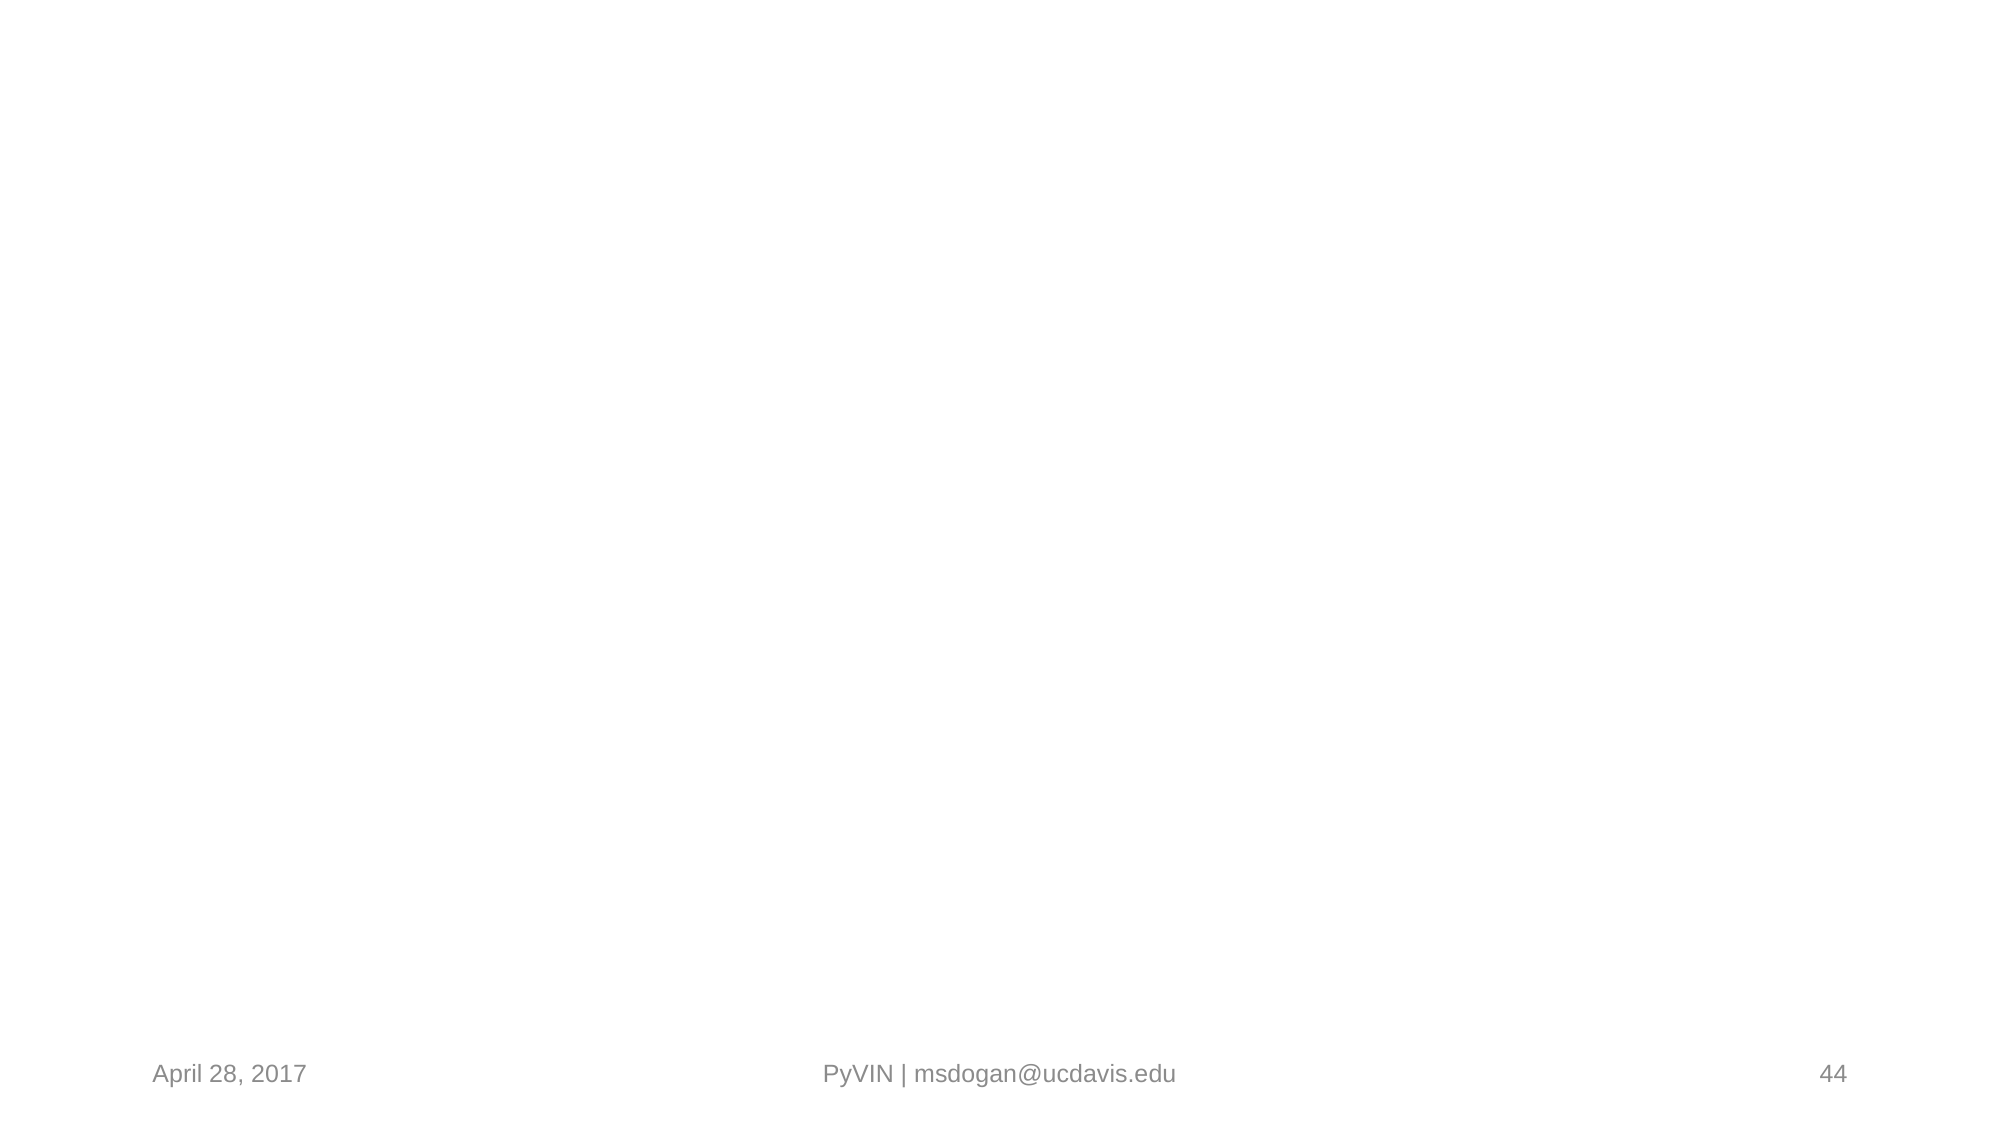

#

April 28, 2017
PyVIN | msdogan@ucdavis.edu
44